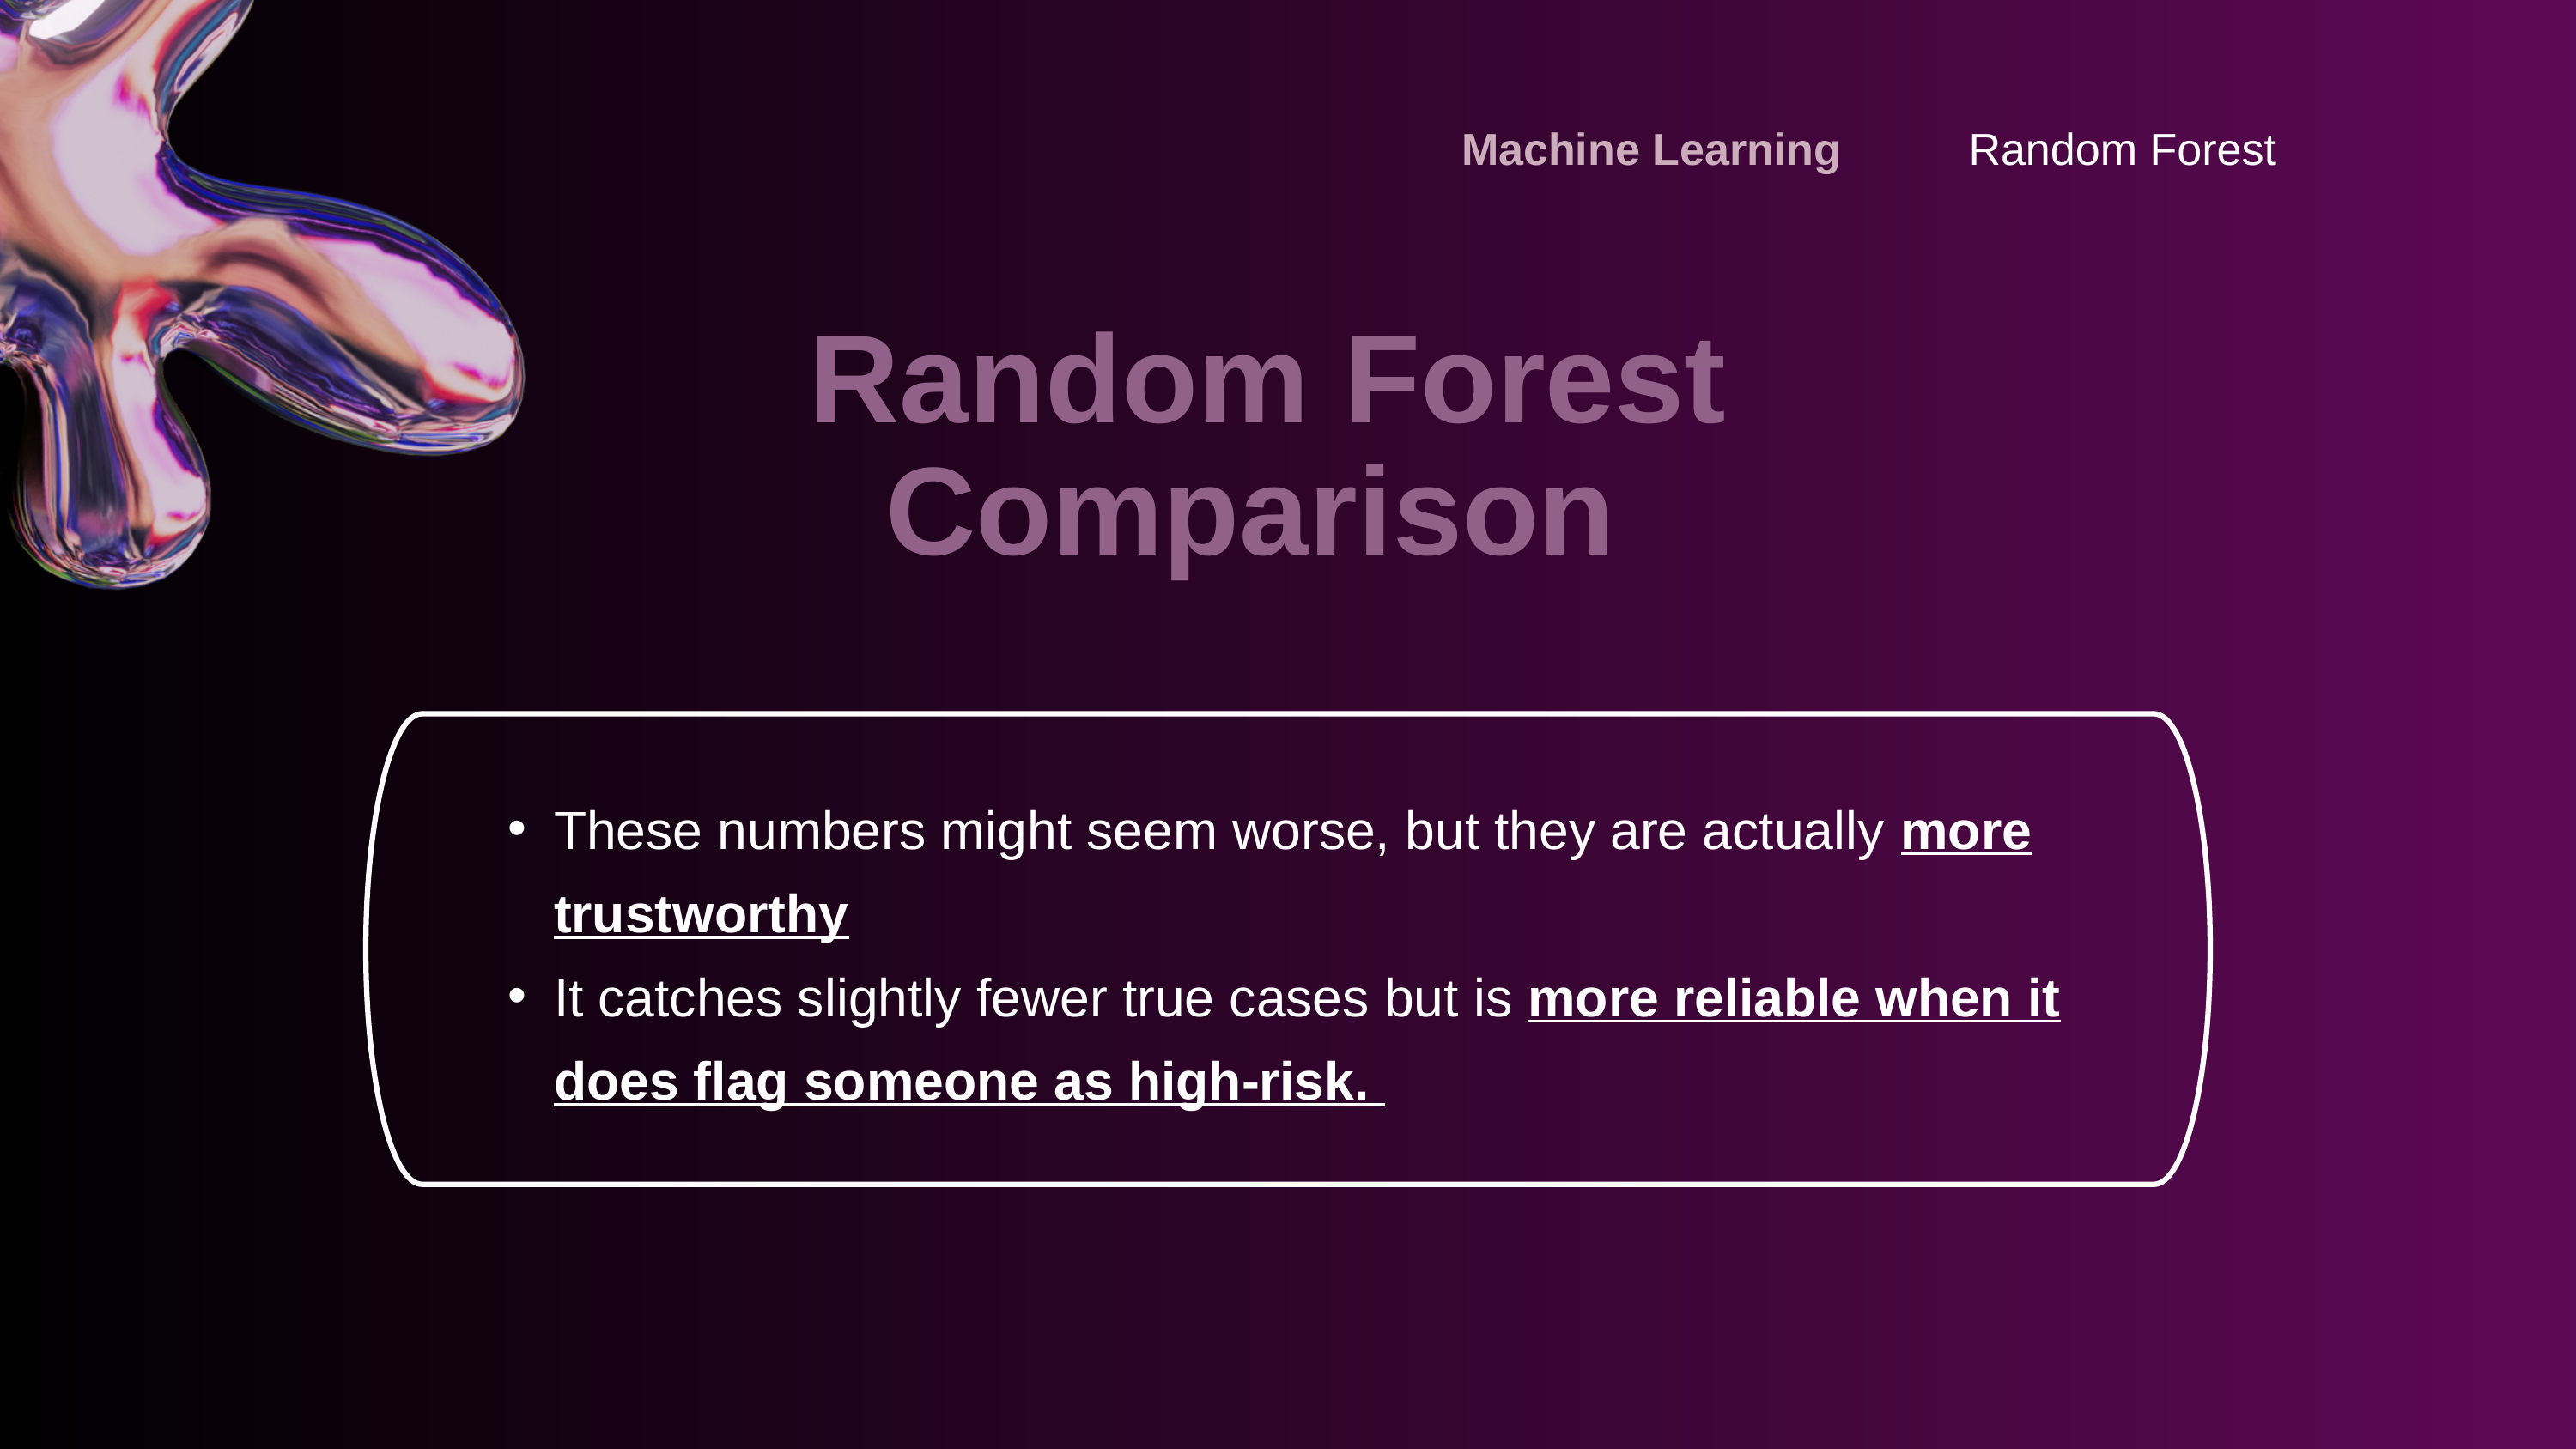

Machine Learning
Random Forest
Random Forest Comparison

These numbers might seem worse, but they are actually more trustworthy
It catches slightly fewer true cases but is more reliable when it does flag someone as high-risk.